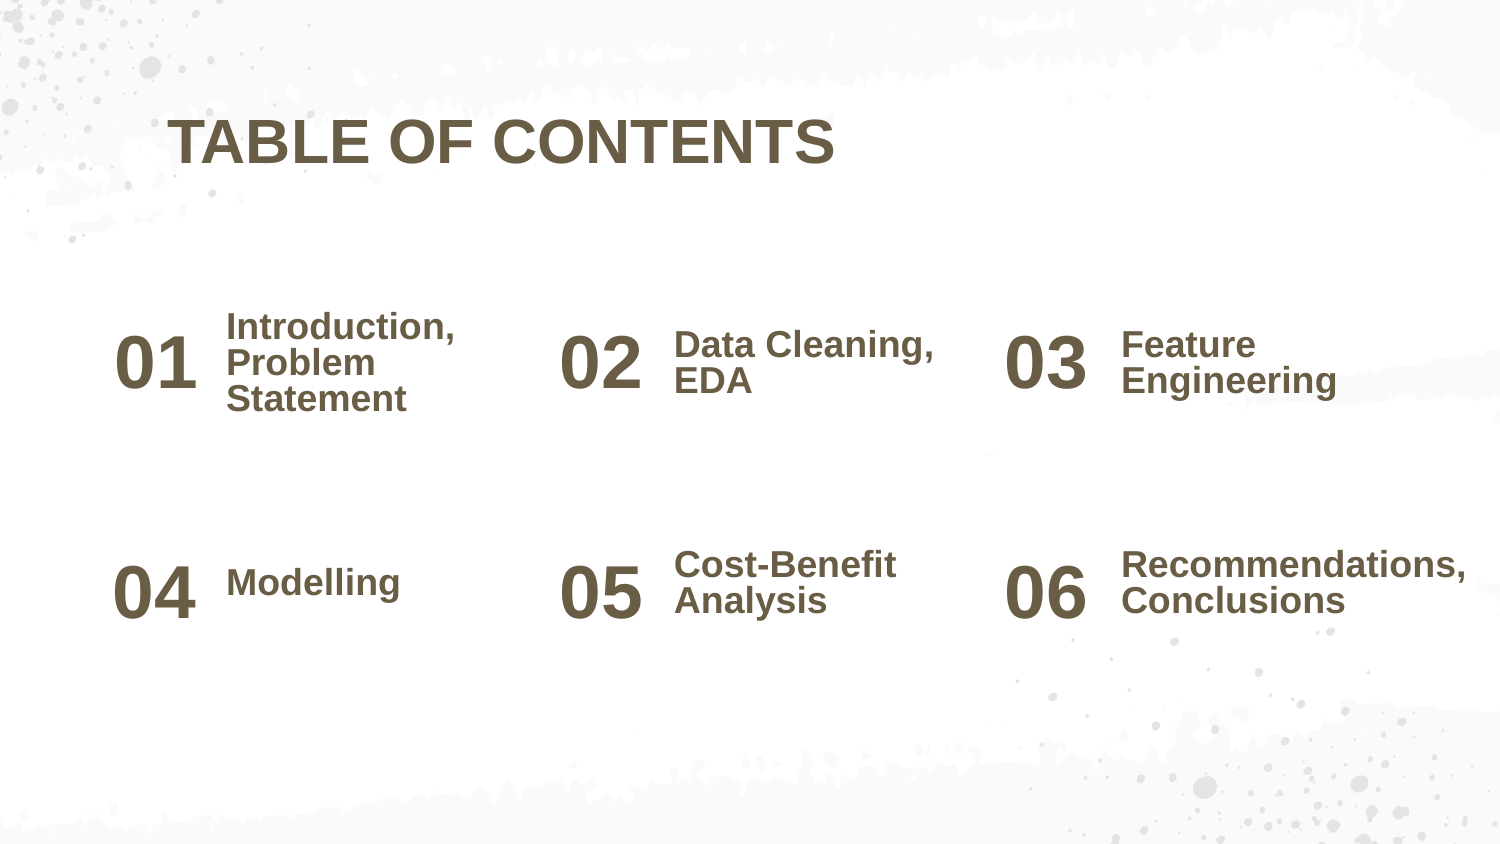

TABLE OF CONTENTS
Introduction, Problem Statement
Data Cleaning,
EDA
Feature Engineering
01
# 02
03
Modelling
Cost-Benefit Analysis
Recommendations, Conclusions
04
05
06